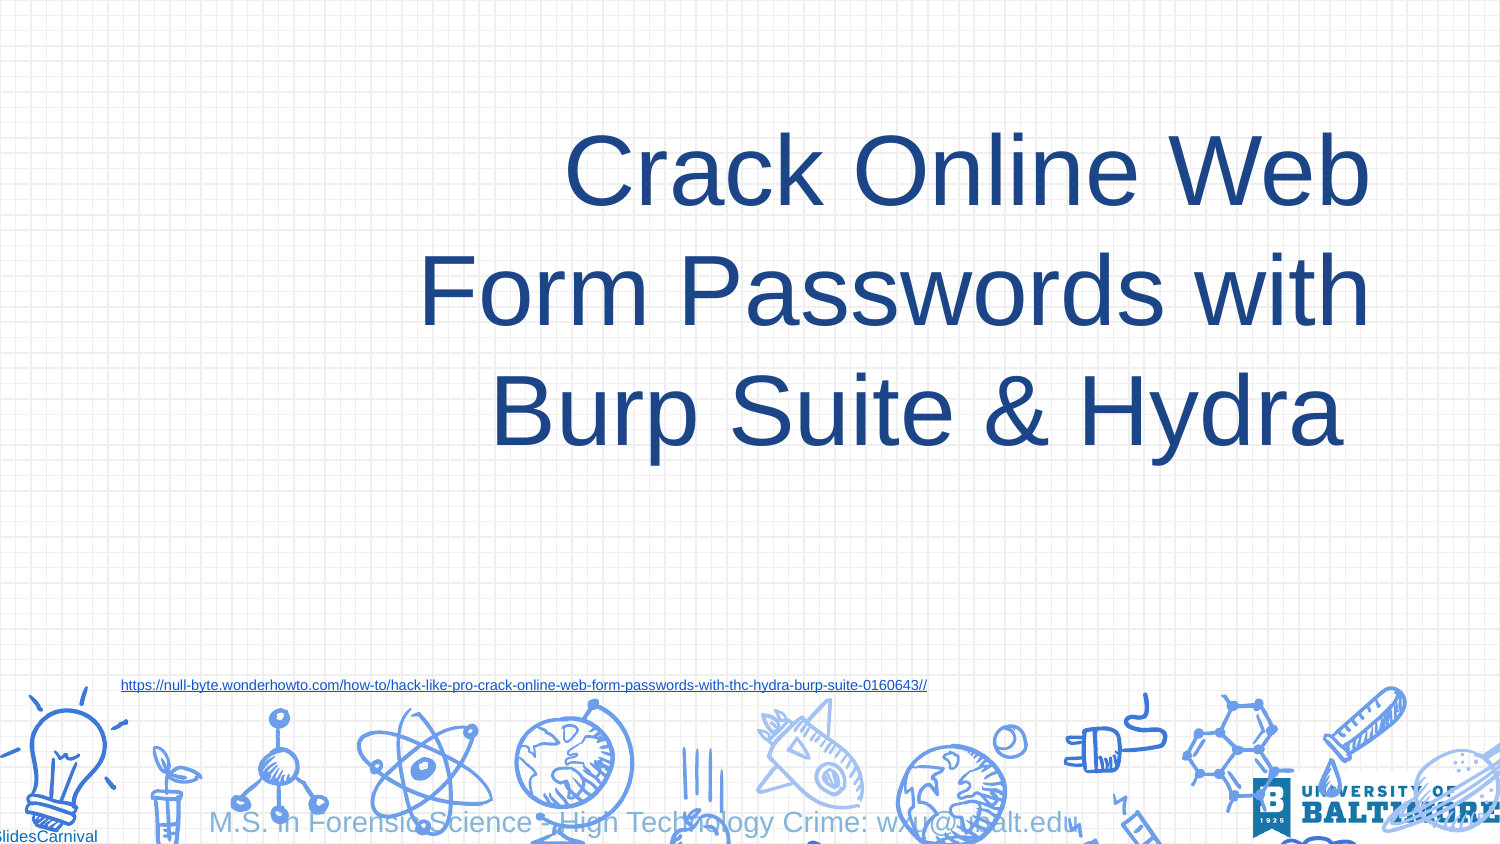

# Crack Online Web Form Passwords with Burp Suite & Hydra
https://null-byte.wonderhowto.com/how-to/hack-like-pro-crack-online-web-form-passwords-with-thc-hydra-burp-suite-0160643//